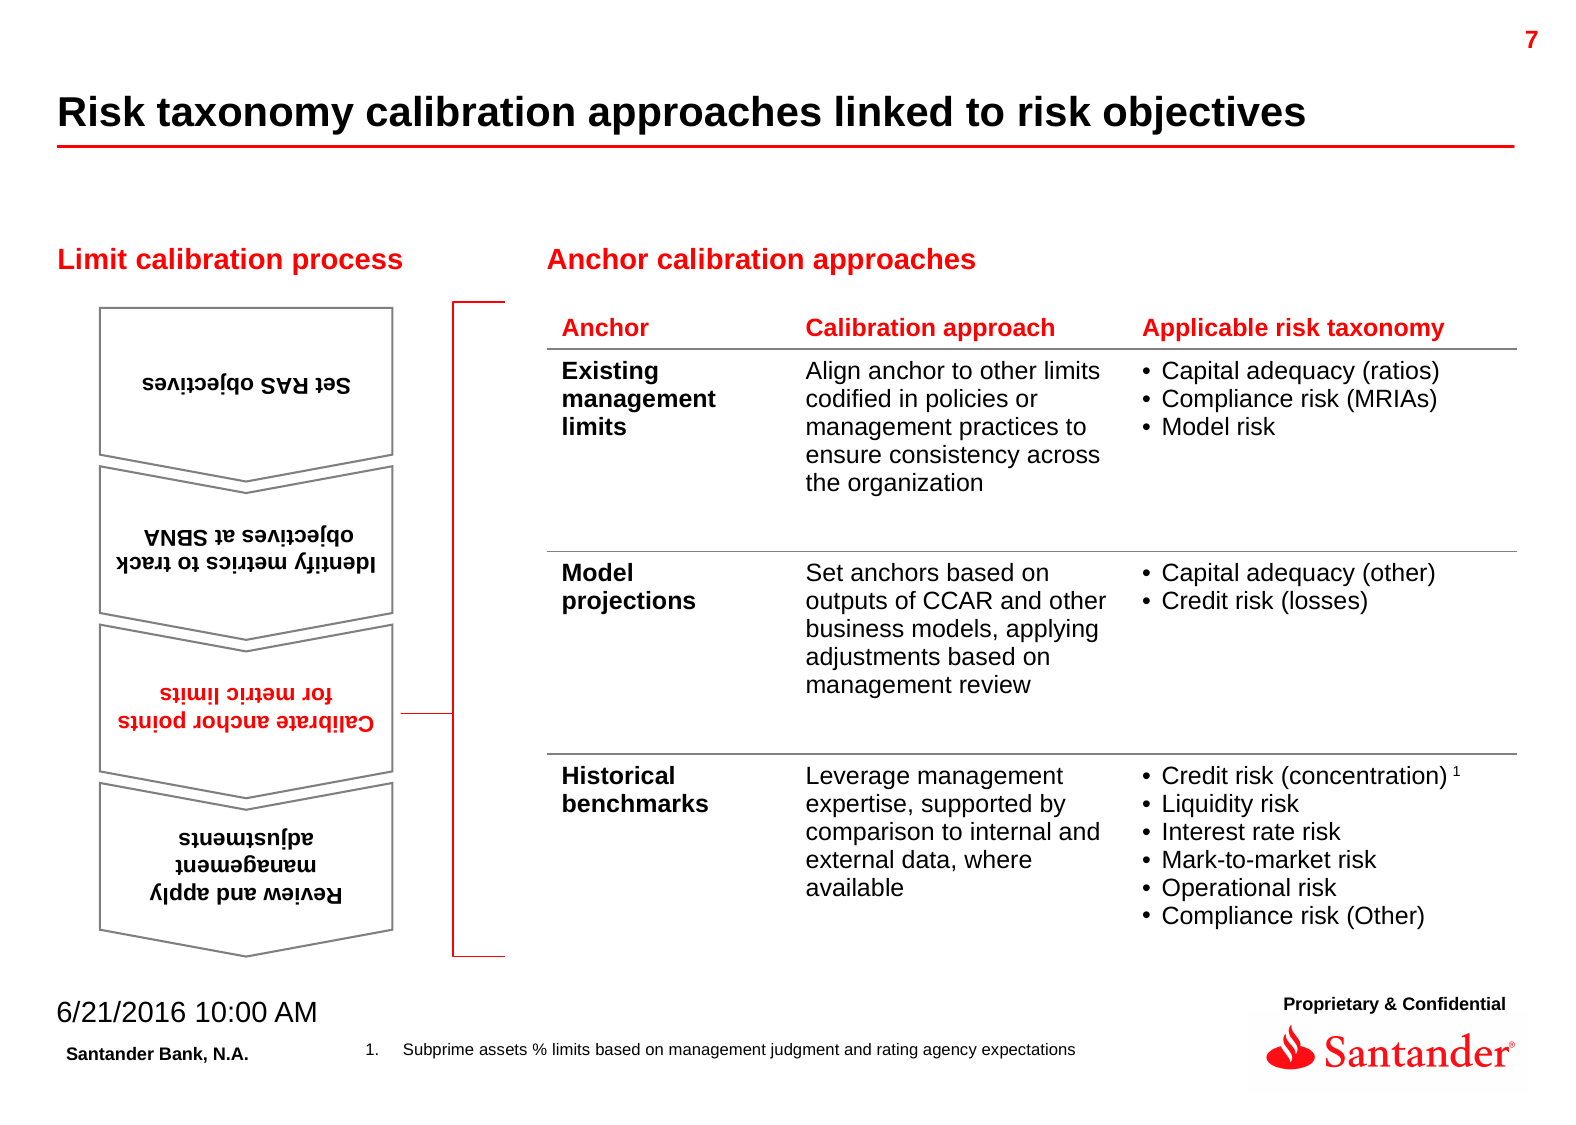

Risk taxonomy calibration approaches linked to risk objectives
Limit calibration process
Anchor calibration approaches
Set RAS objectives
| Anchor | Calibration approach | Applicable risk taxonomy |
| --- | --- | --- |
| Existing management limits | Align anchor to other limits codified in policies or management practices to ensure consistency across the organization | Capital adequacy (ratios) Compliance risk (MRIAs) Model risk |
| Model projections | Set anchors based on outputs of CCAR and other business models, applying adjustments based on management review | Capital adequacy (other) Credit risk (losses) |
| Historical benchmarks | Leverage management expertise, supported by comparison to internal and external data, where available | Credit risk (concentration) 1 Liquidity risk Interest rate risk Mark-to-market risk Operational risk Compliance risk (Other) |

Identify metrics to track objectives at SBNA
Calibrate anchor points for metric limits
Review and apply management adjustments
Subprime assets % limits based on management judgment and rating agency expectations